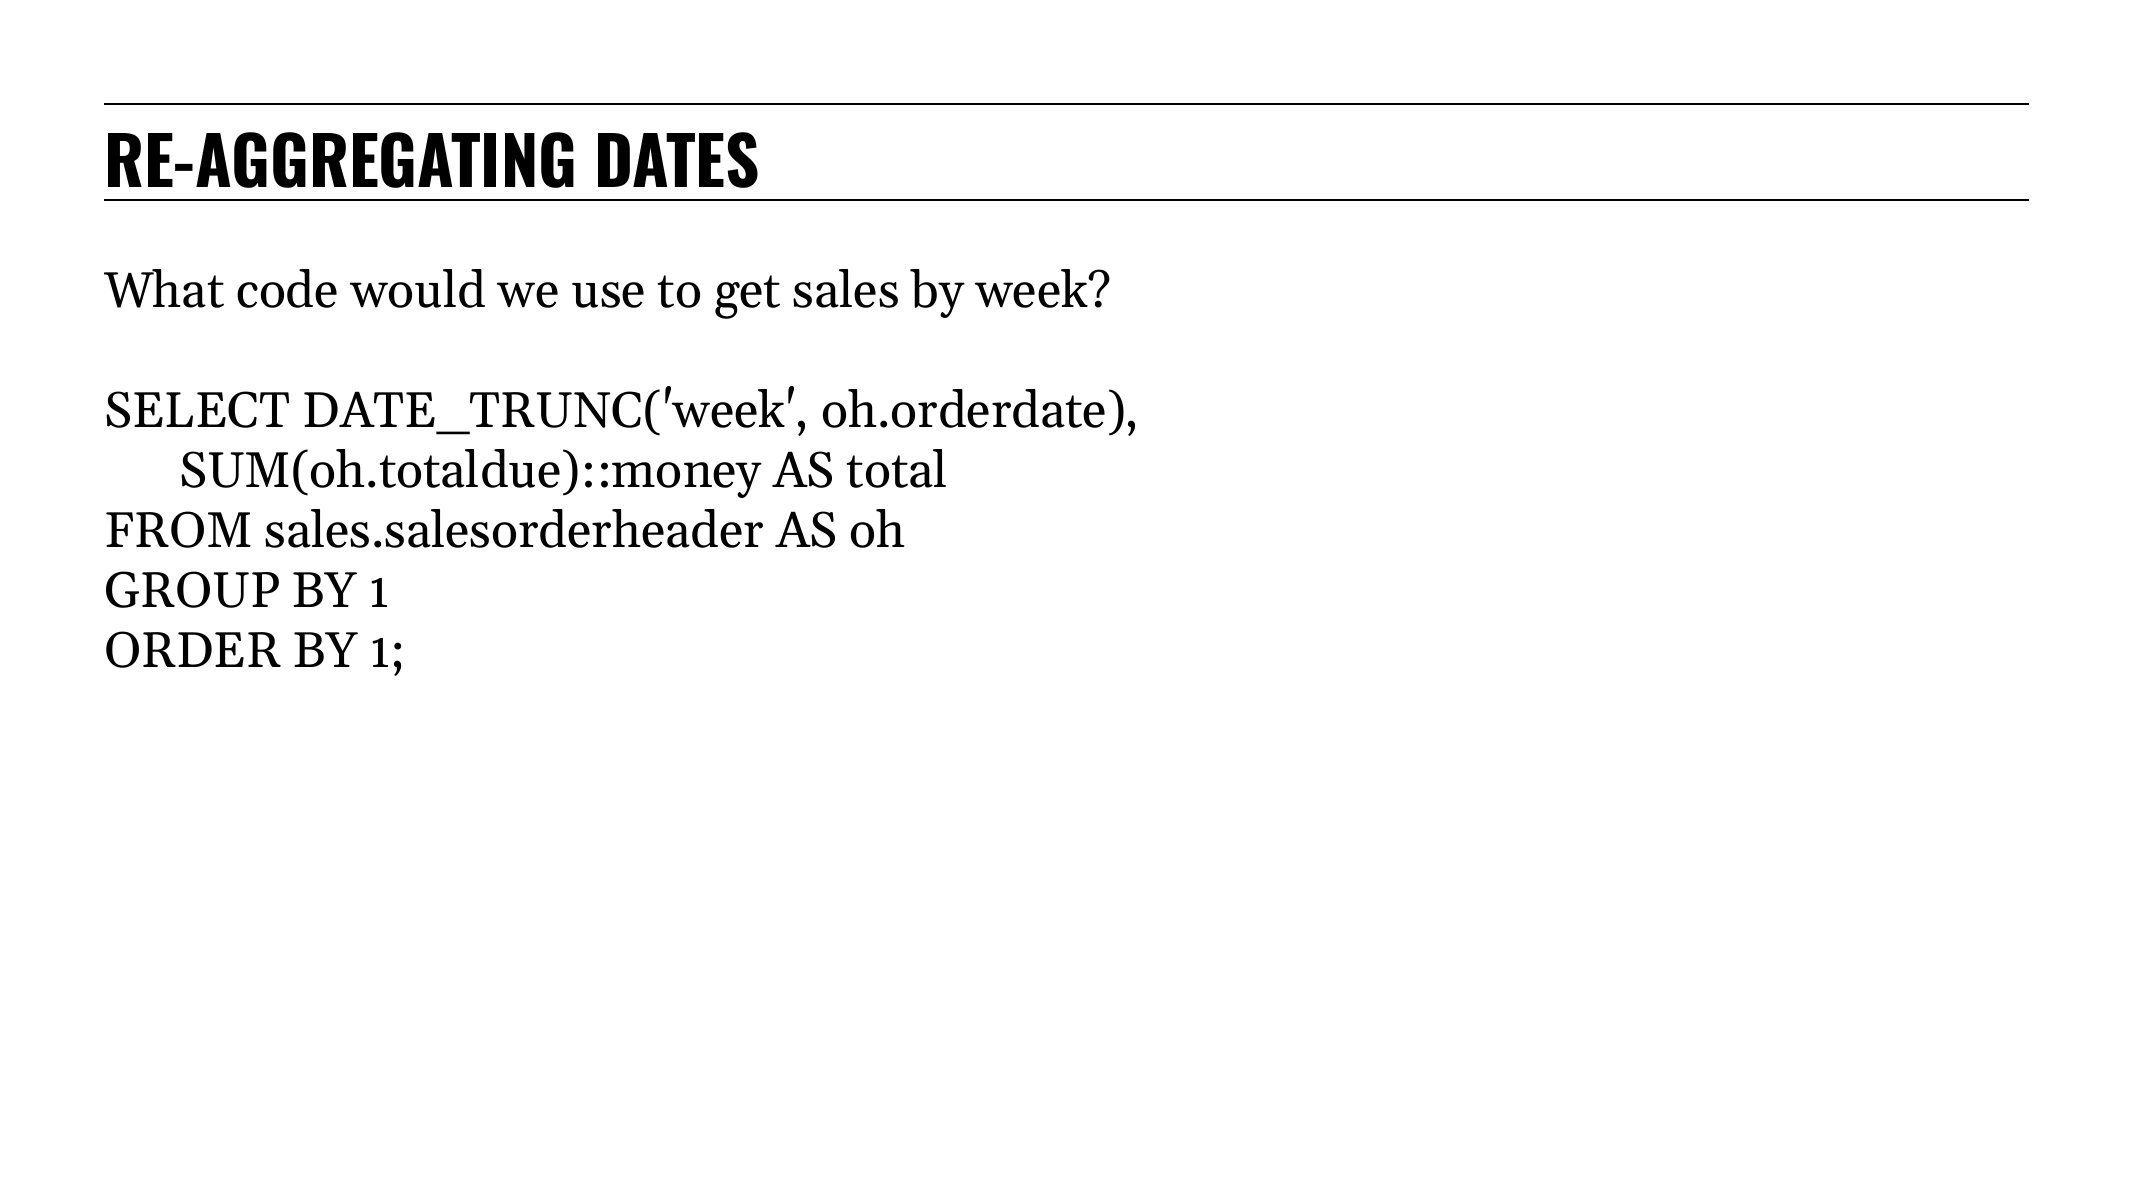

RE-AGGREGATING DATES

What code would we use to get sales by week?

SELECT DATE_TRUNC('week', oh.orderdate),
SUM(oh.totaldue)::money AS total
FROM sales.salesorderheader AS oh
GROUP BY 1
ORDER BY 1;